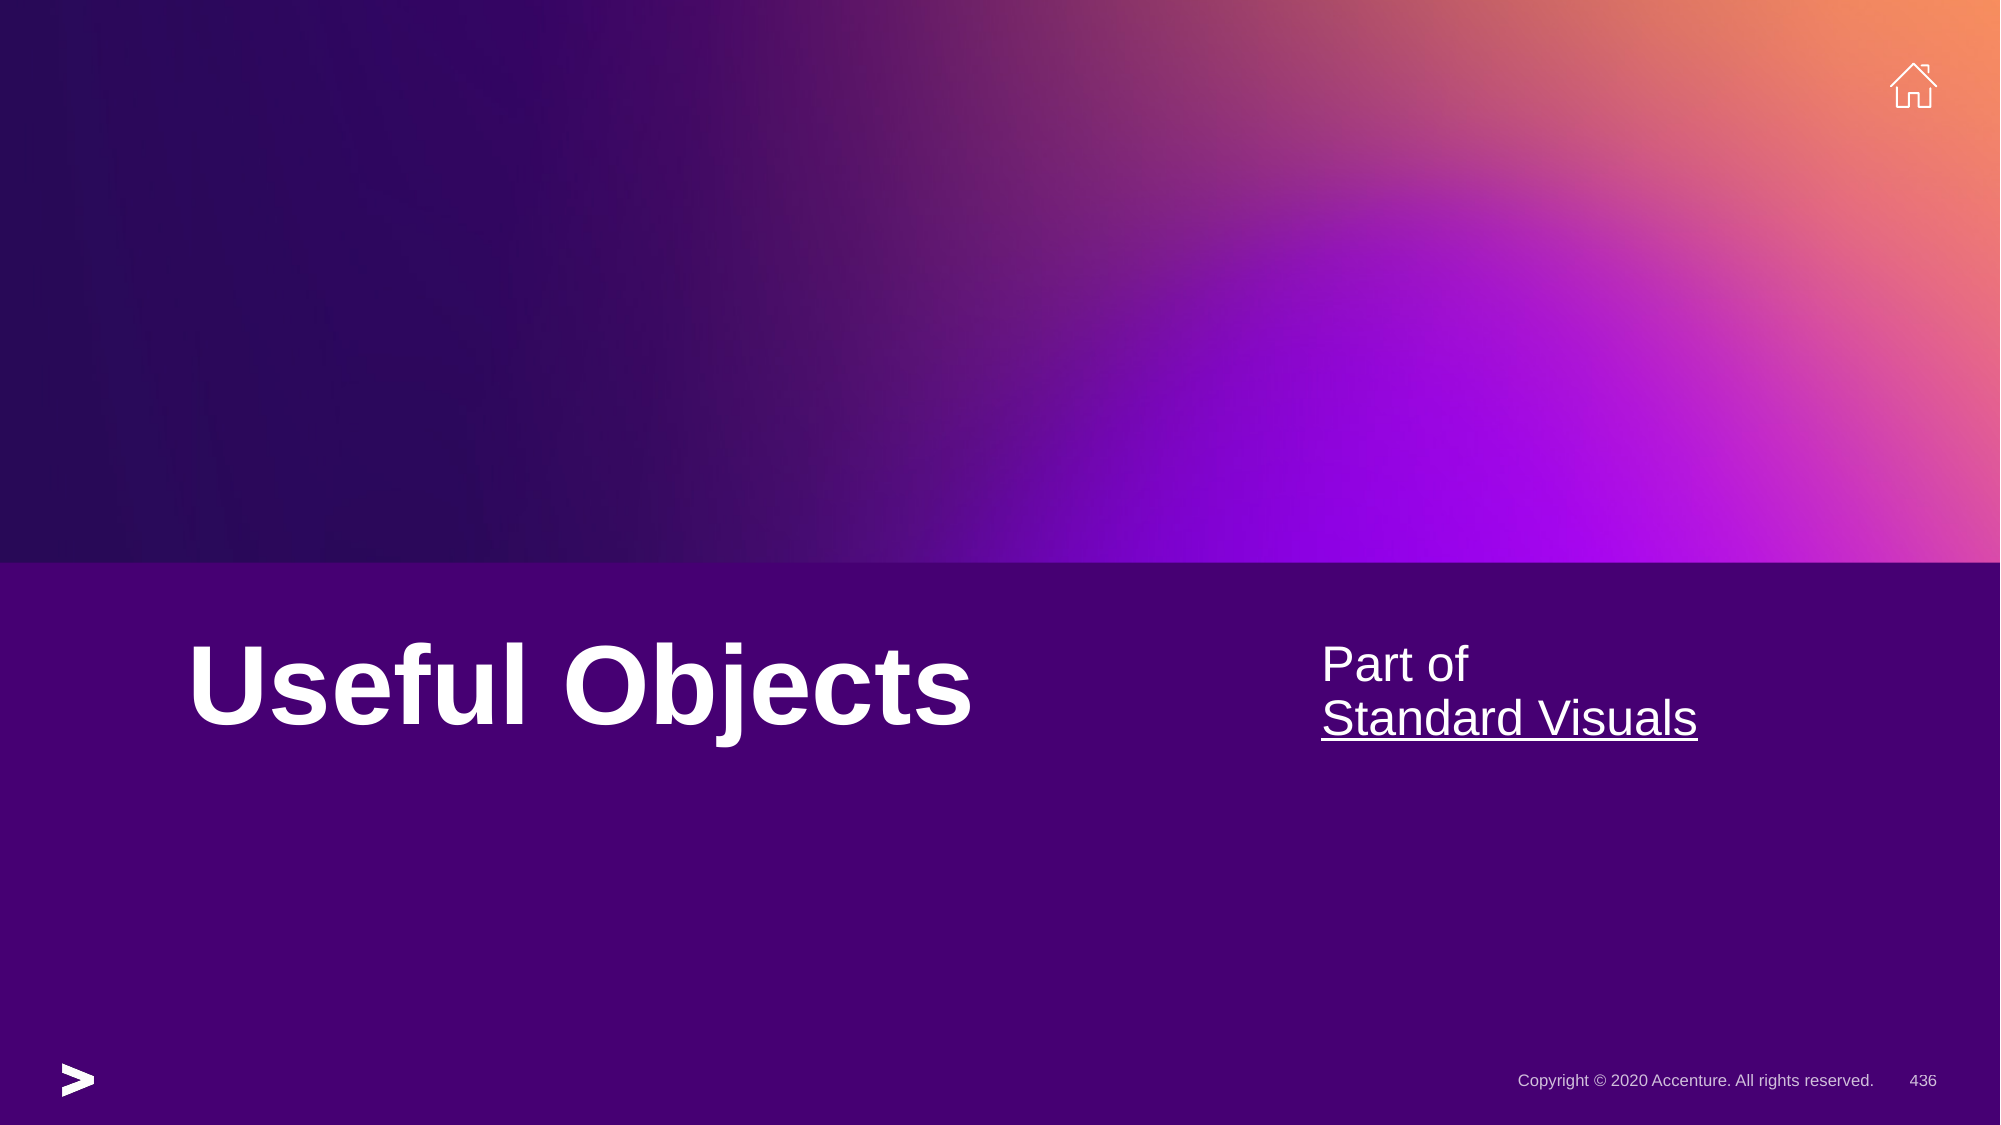

# Useful Objects
Part of
Standard Visuals